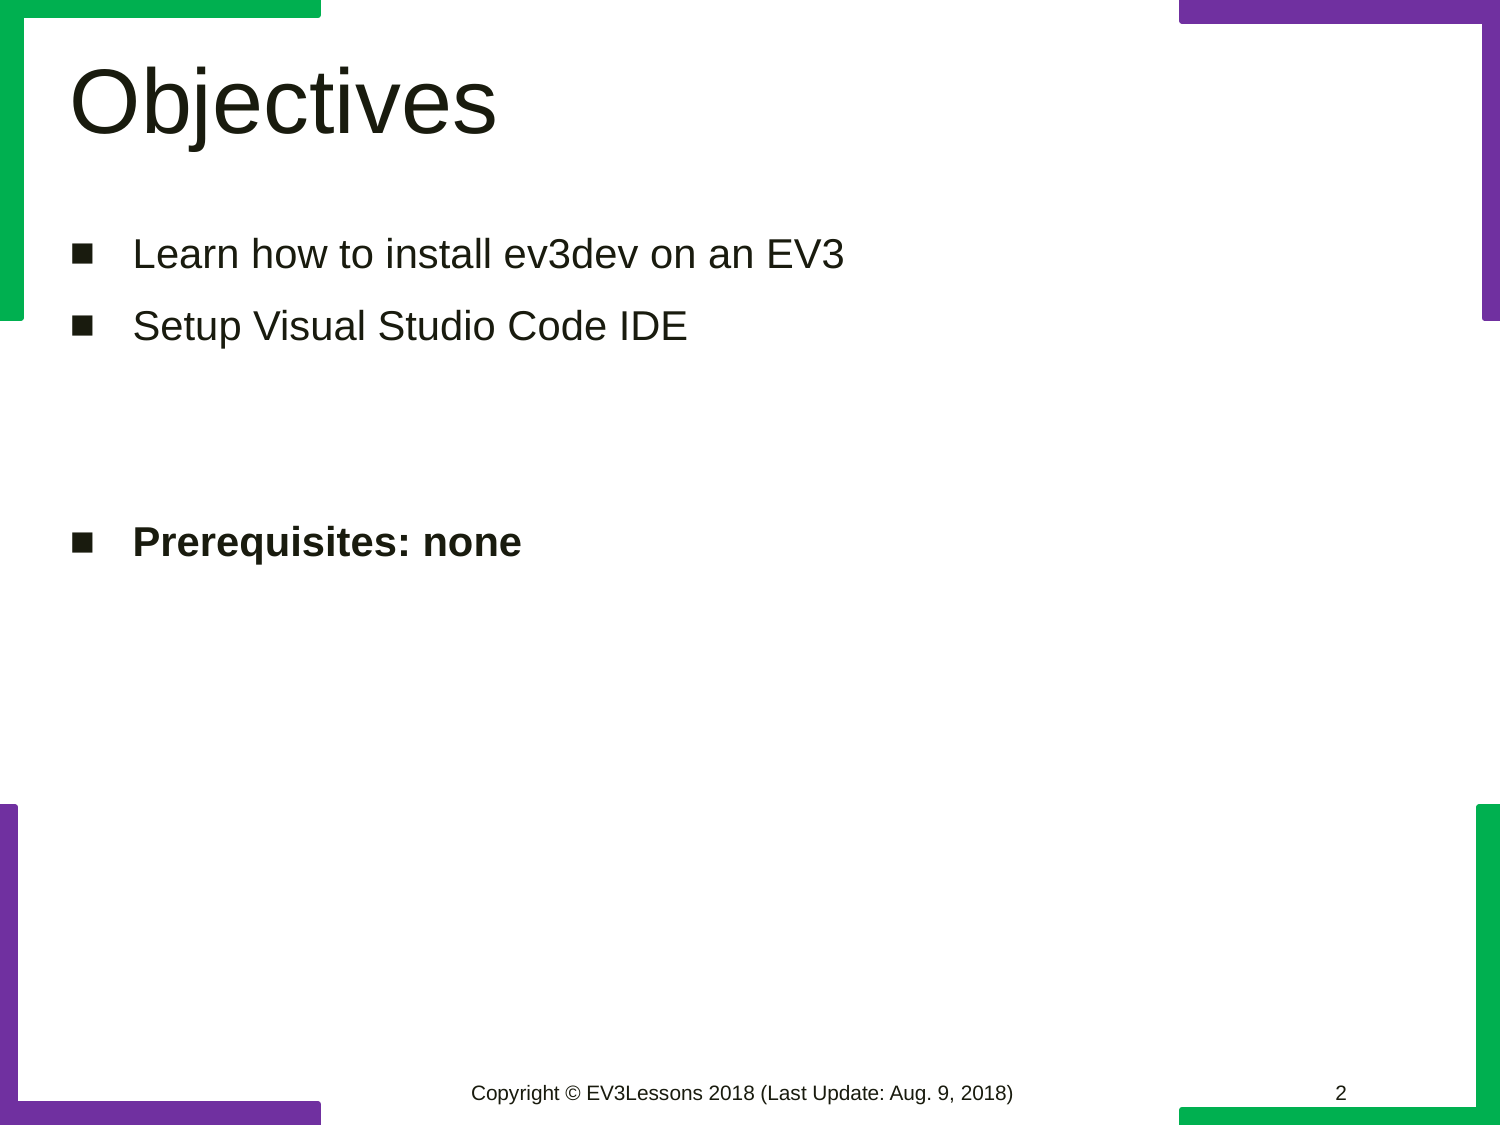

# Objectives
Learn how to install ev3dev on an EV3
Setup Visual Studio Code IDE

Prerequisites: none
Copyright © EV3Lessons 2018 (Last Update: Aug. 9, 2018)
2